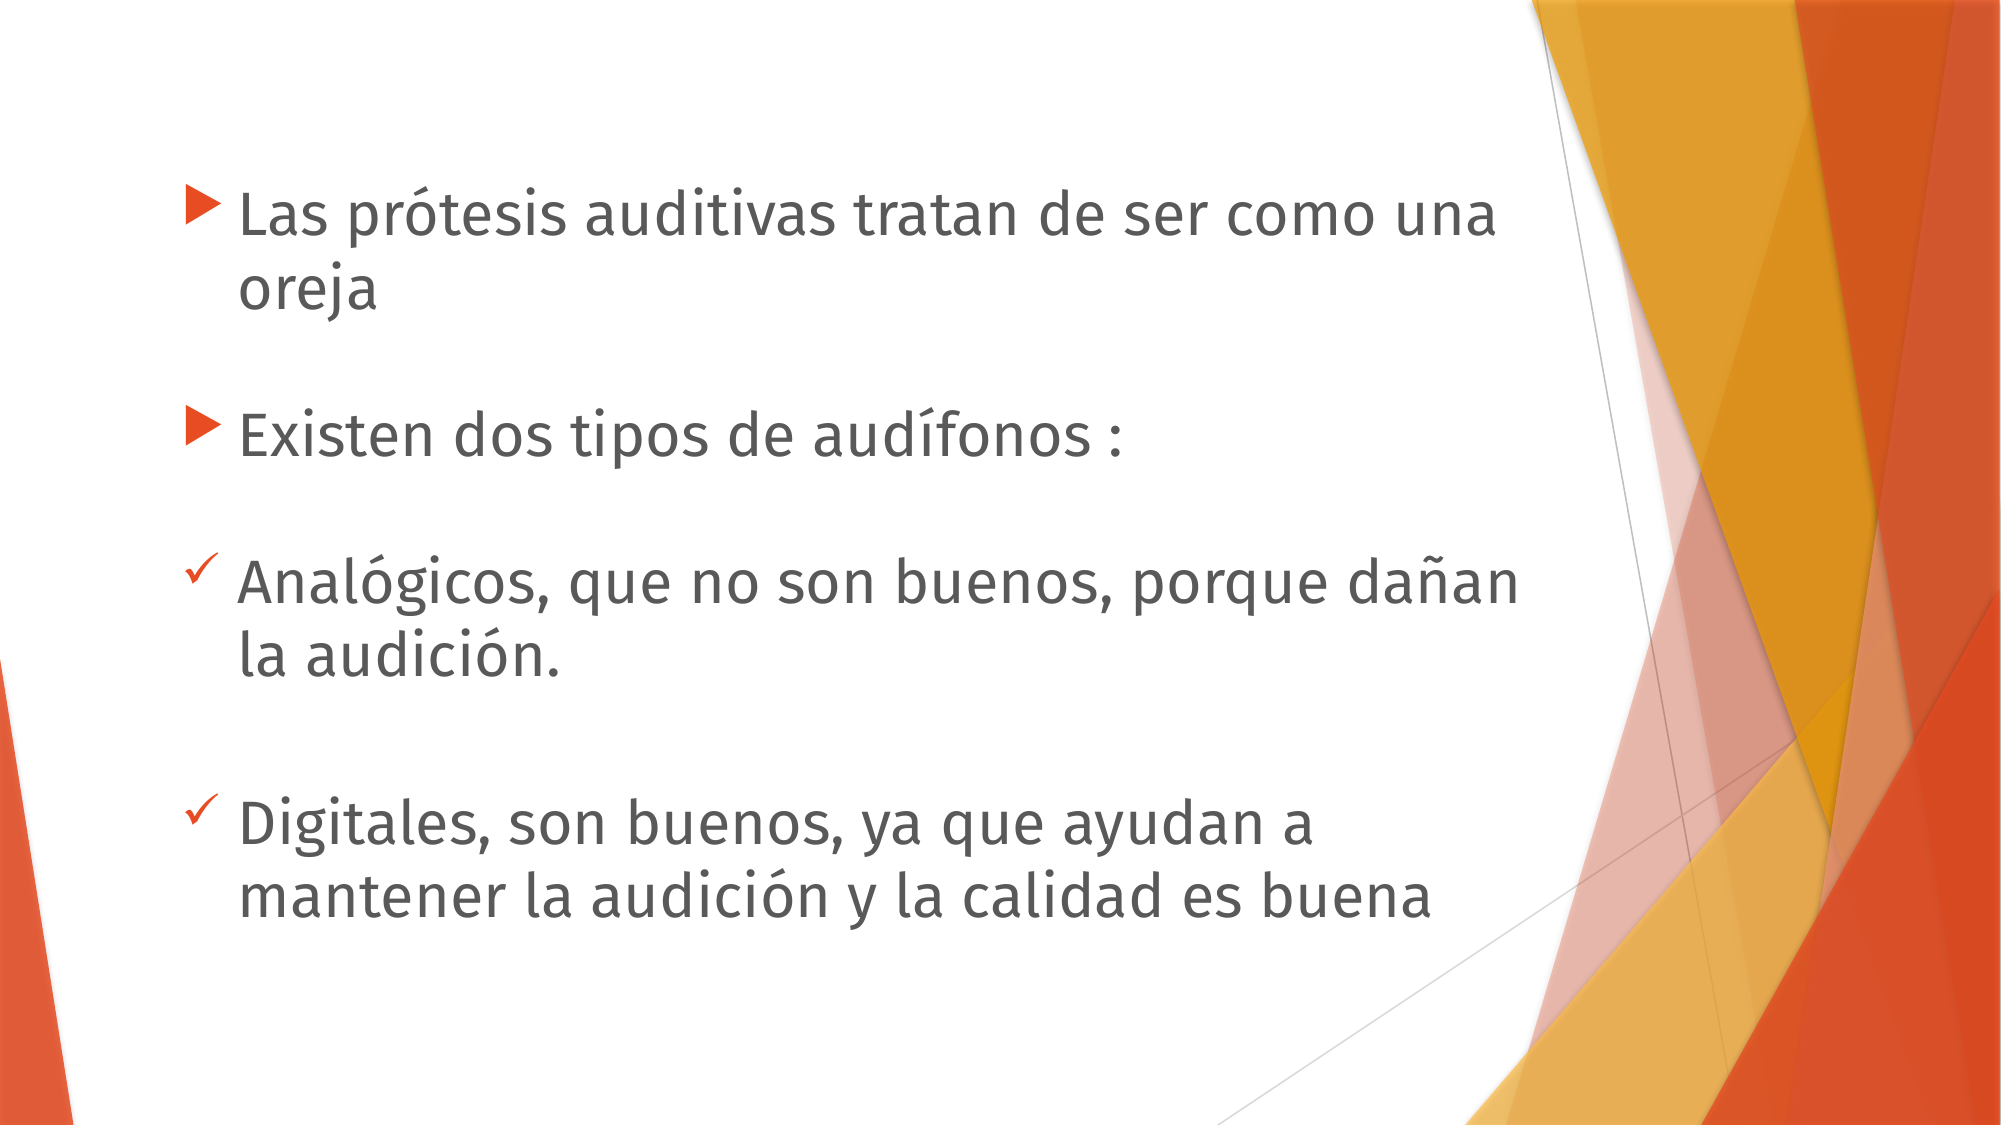

Las prótesis auditivas tratan de ser como una oreja

Existen dos tipos de audífonos :

Analógicos, que no son buenos, porque dañan la audición.

Digitales, son buenos, ya que ayudan a mantener la audición y la calidad es buena